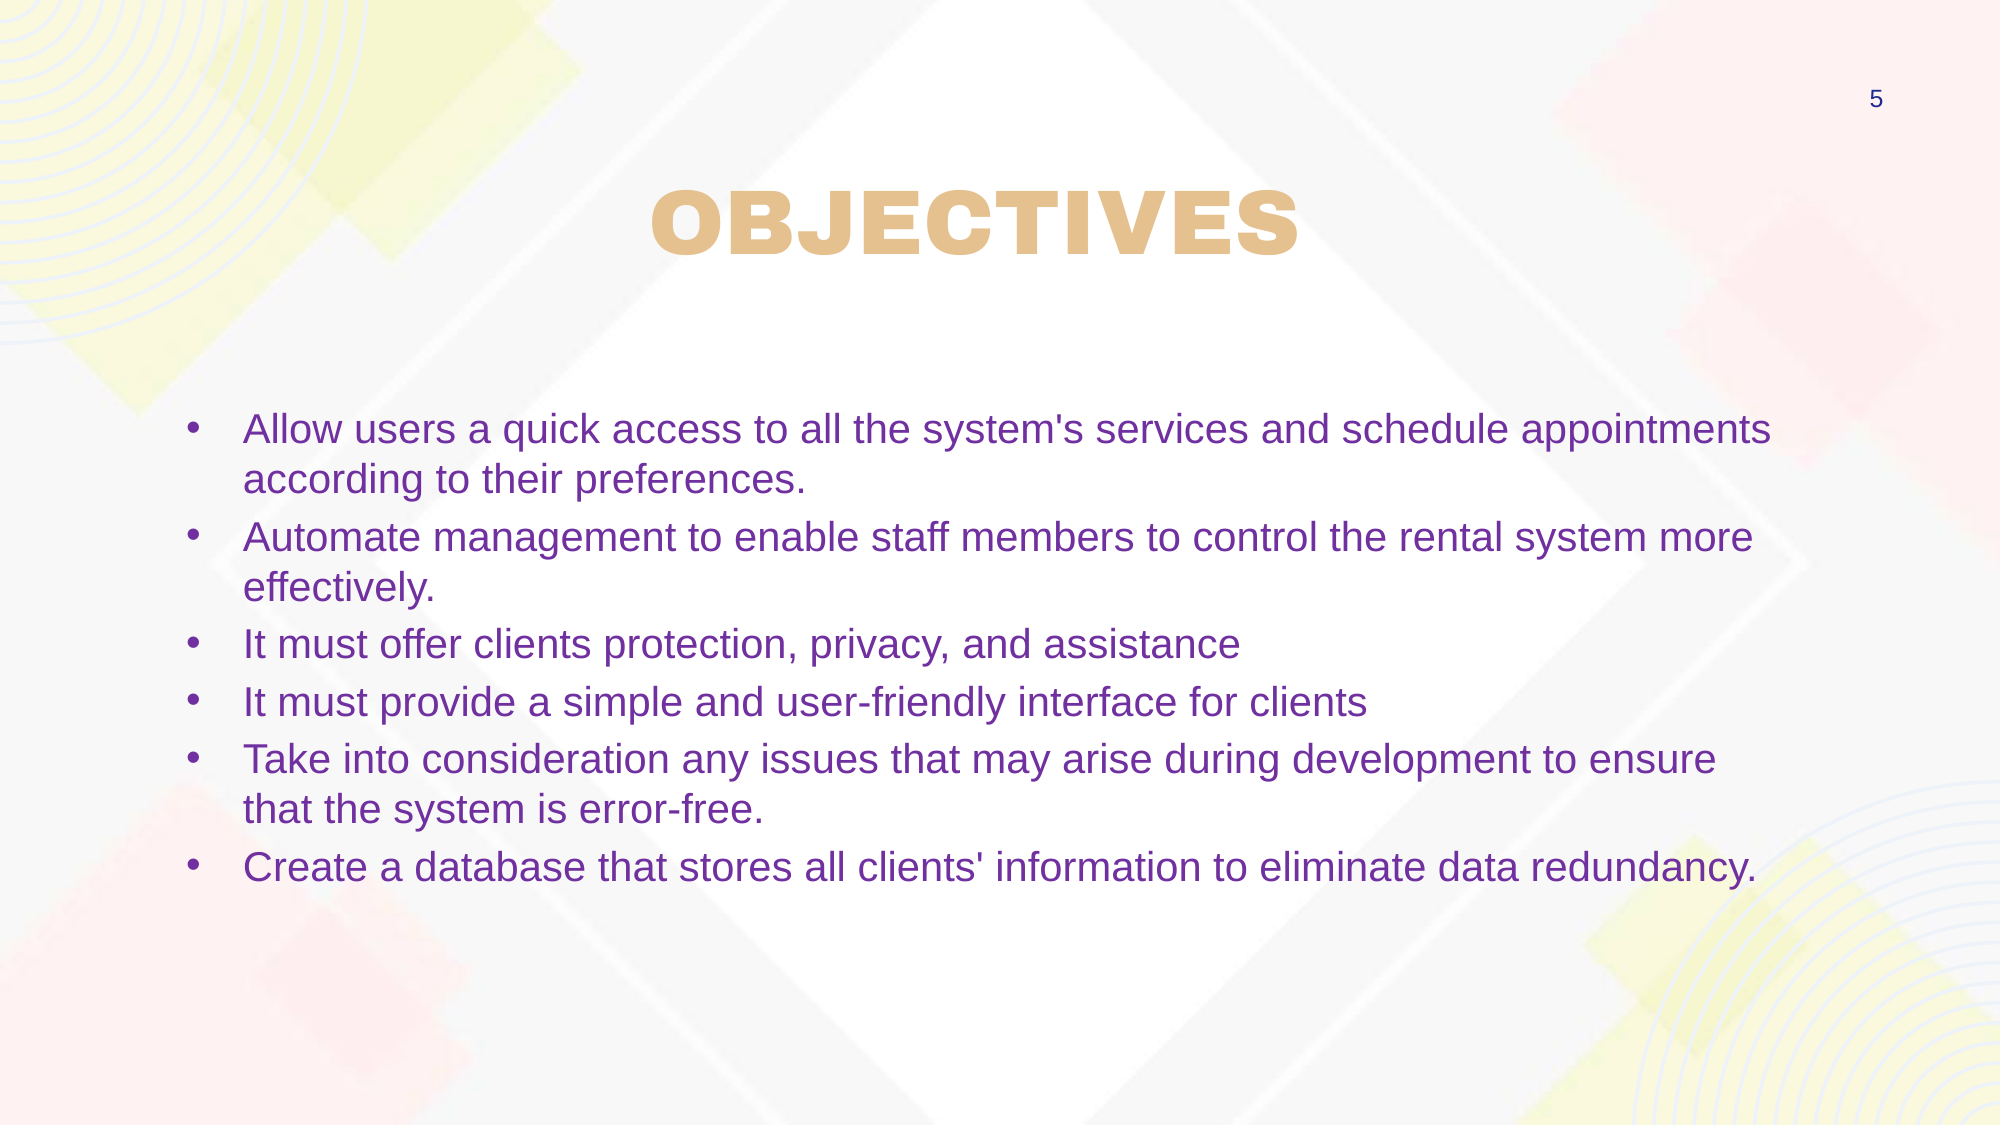

5
Objectives

Allow users a quick access to all the system's services and schedule appointments according to their preferences.
Automate management to enable staff members to control the rental system more effectively.
It must offer clients protection, privacy, and assistance
It must provide a simple and user-friendly interface for clients
Take into consideration any issues that may arise during development to ensure that the system is error-free.
Create a database that stores all clients' information to eliminate data redundancy.